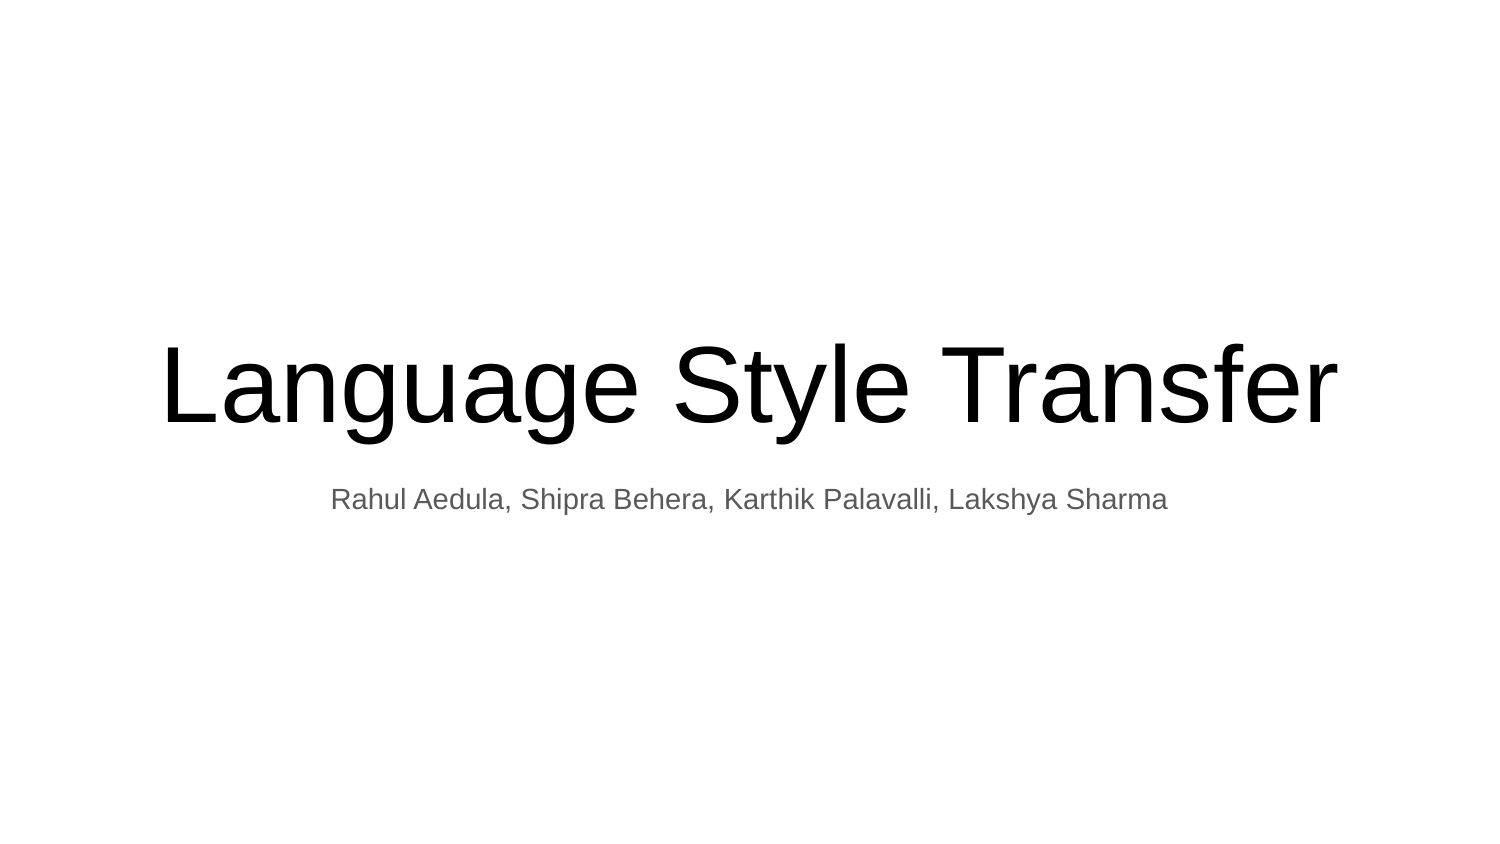

# Language Style Transfer
Rahul Aedula, Shipra Behera, Karthik Palavalli, Lakshya Sharma